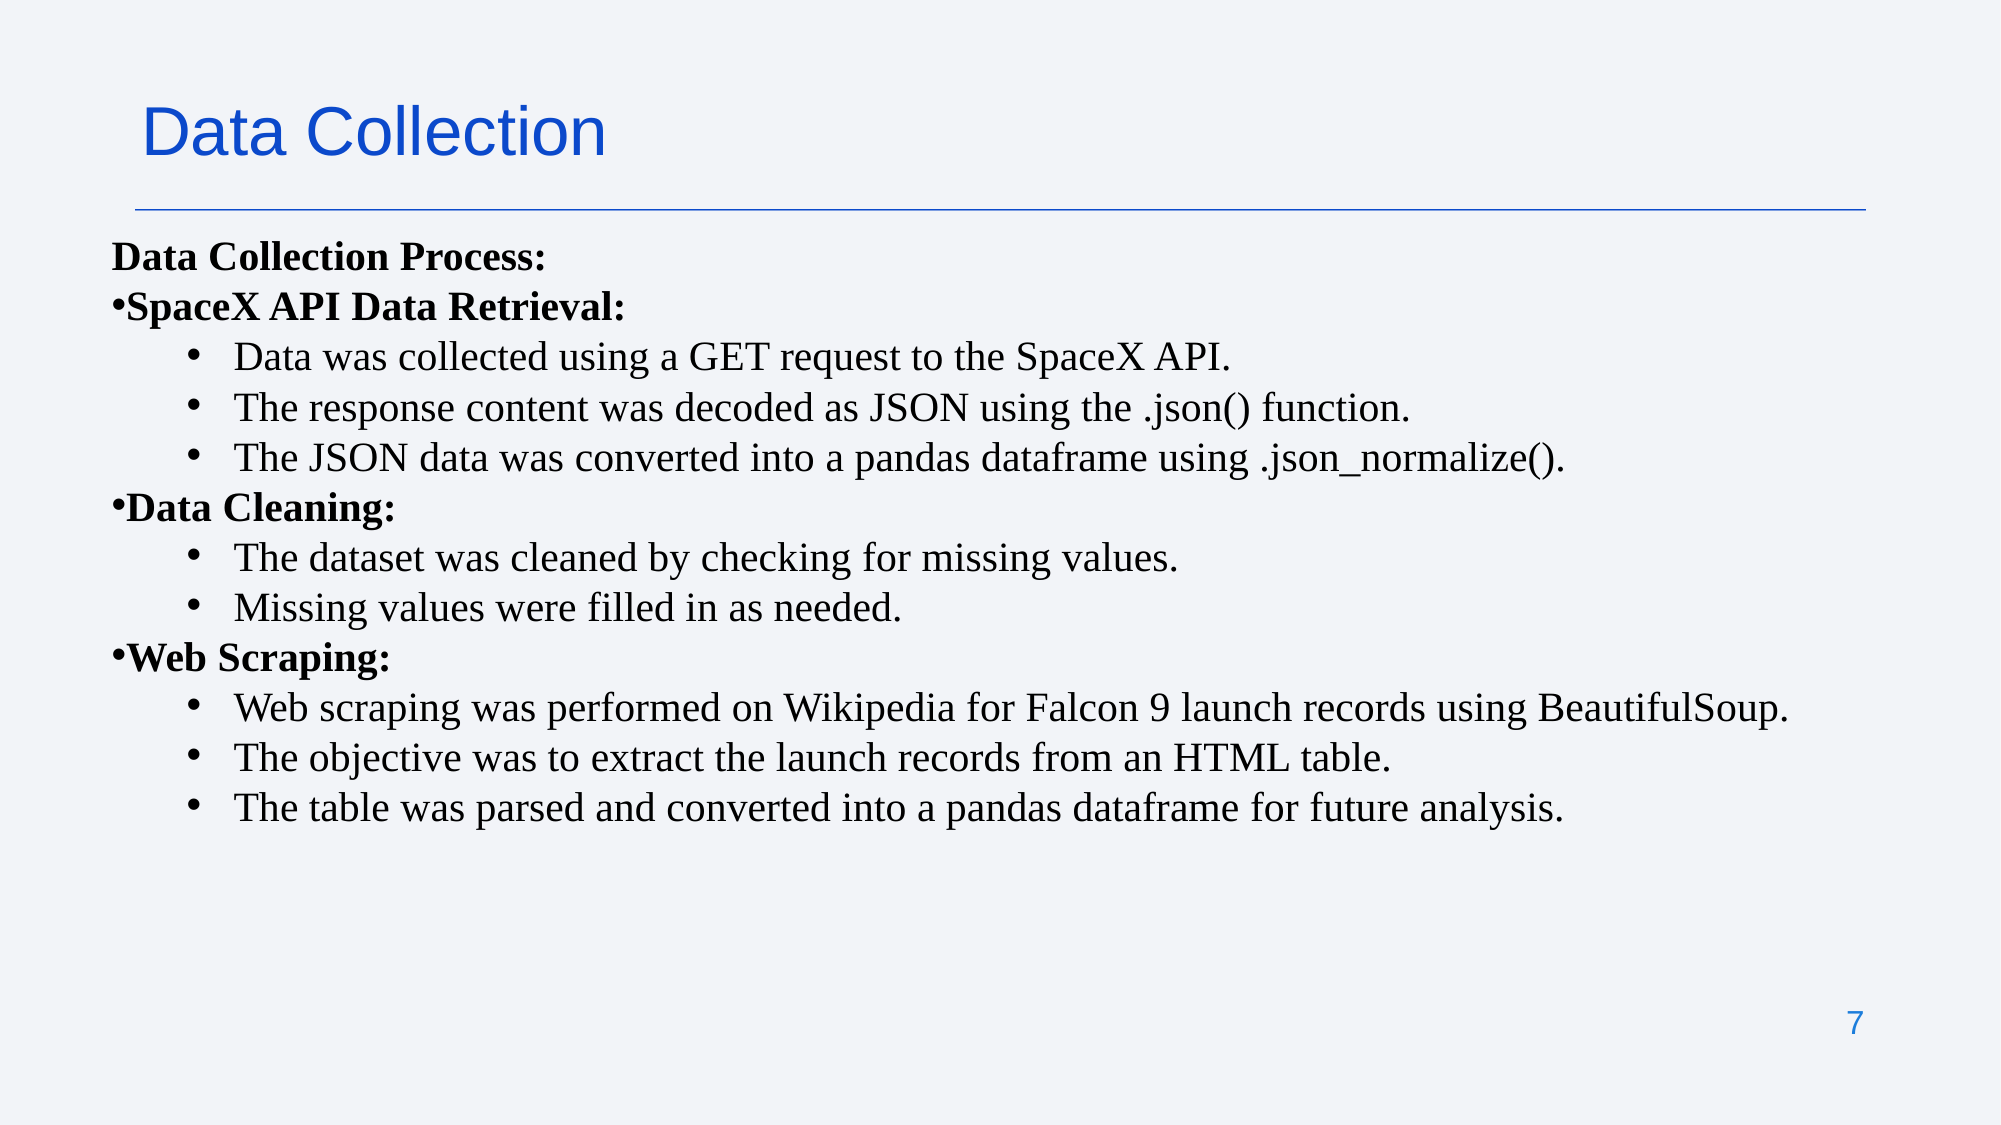

Data Collection
Data Collection Process:
SpaceX API Data Retrieval:
Data was collected using a GET request to the SpaceX API.
The response content was decoded as JSON using the .json() function.
The JSON data was converted into a pandas dataframe using .json_normalize().
Data Cleaning:
The dataset was cleaned by checking for missing values.
Missing values were filled in as needed.
Web Scraping:
Web scraping was performed on Wikipedia for Falcon 9 launch records using BeautifulSoup.
The objective was to extract the launch records from an HTML table.
The table was parsed and converted into a pandas dataframe for future analysis.

7